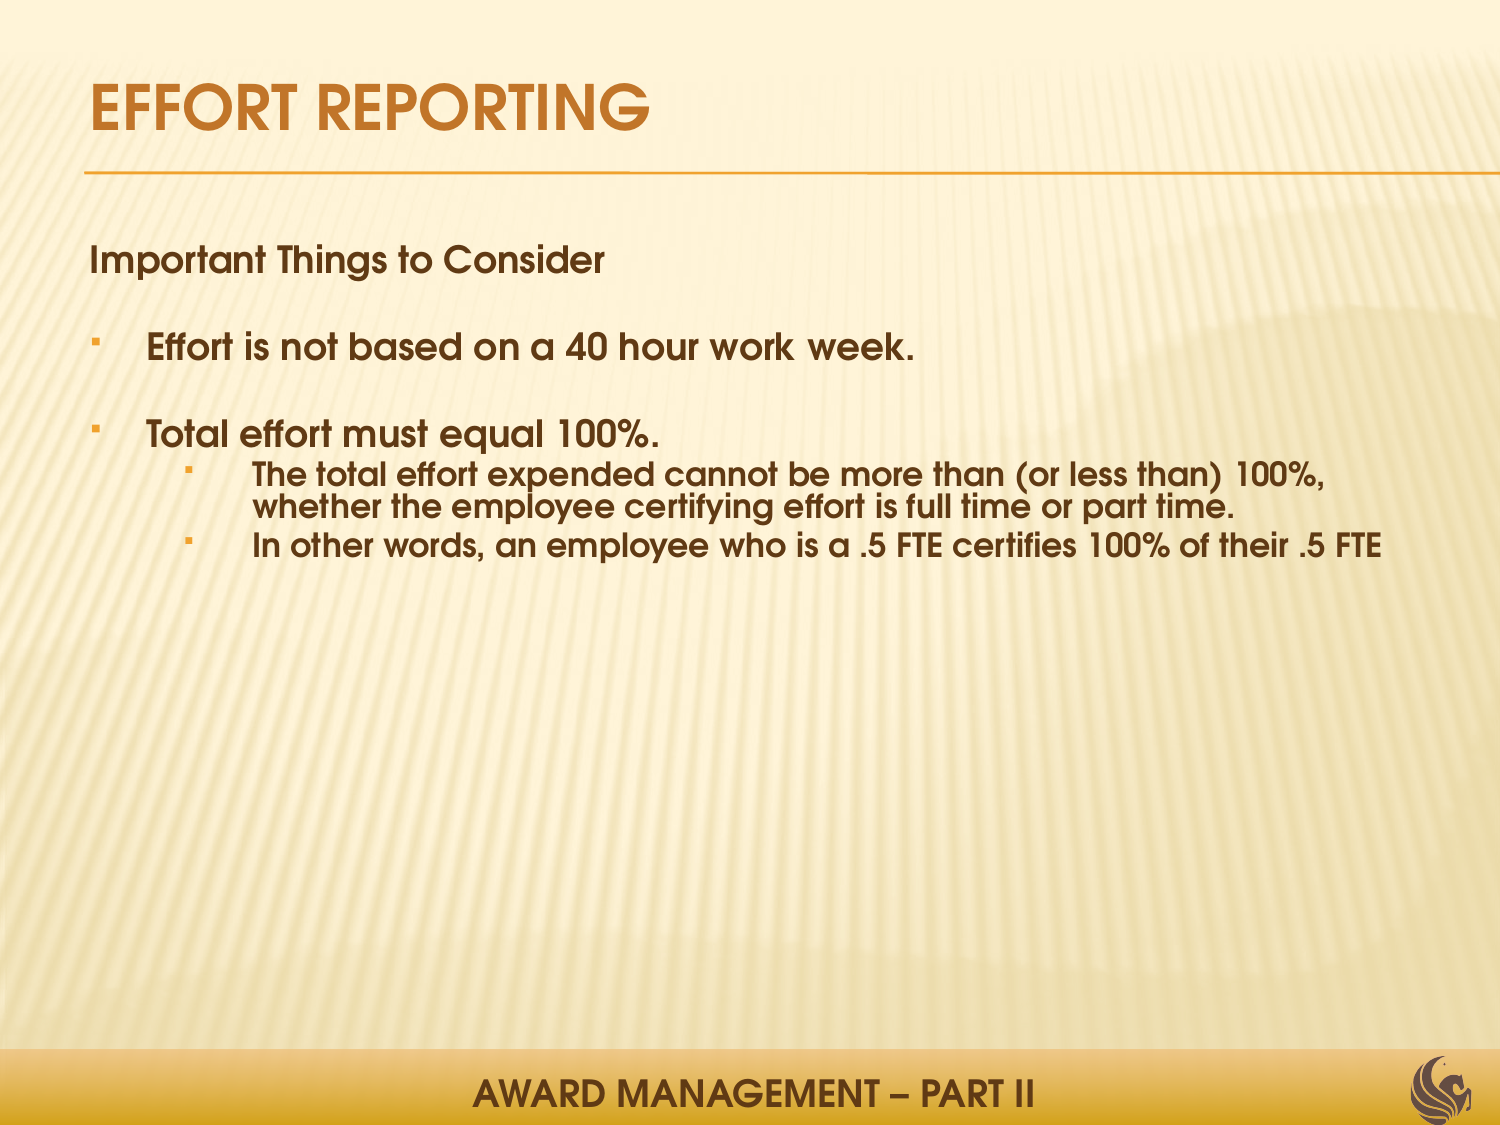

EFFORT REPORTING
Important Things to Consider

Effort is not based on a 40 hour work week.

Total effort must equal 100%.
The total effort expended cannot be more than (or less than) 100%, whether the employee certifying effort is full time or part time.
In other words, an employee who is a .5 FTE certifies 100% of their .5 FTE

AWARD MANAGEMENT – PART II